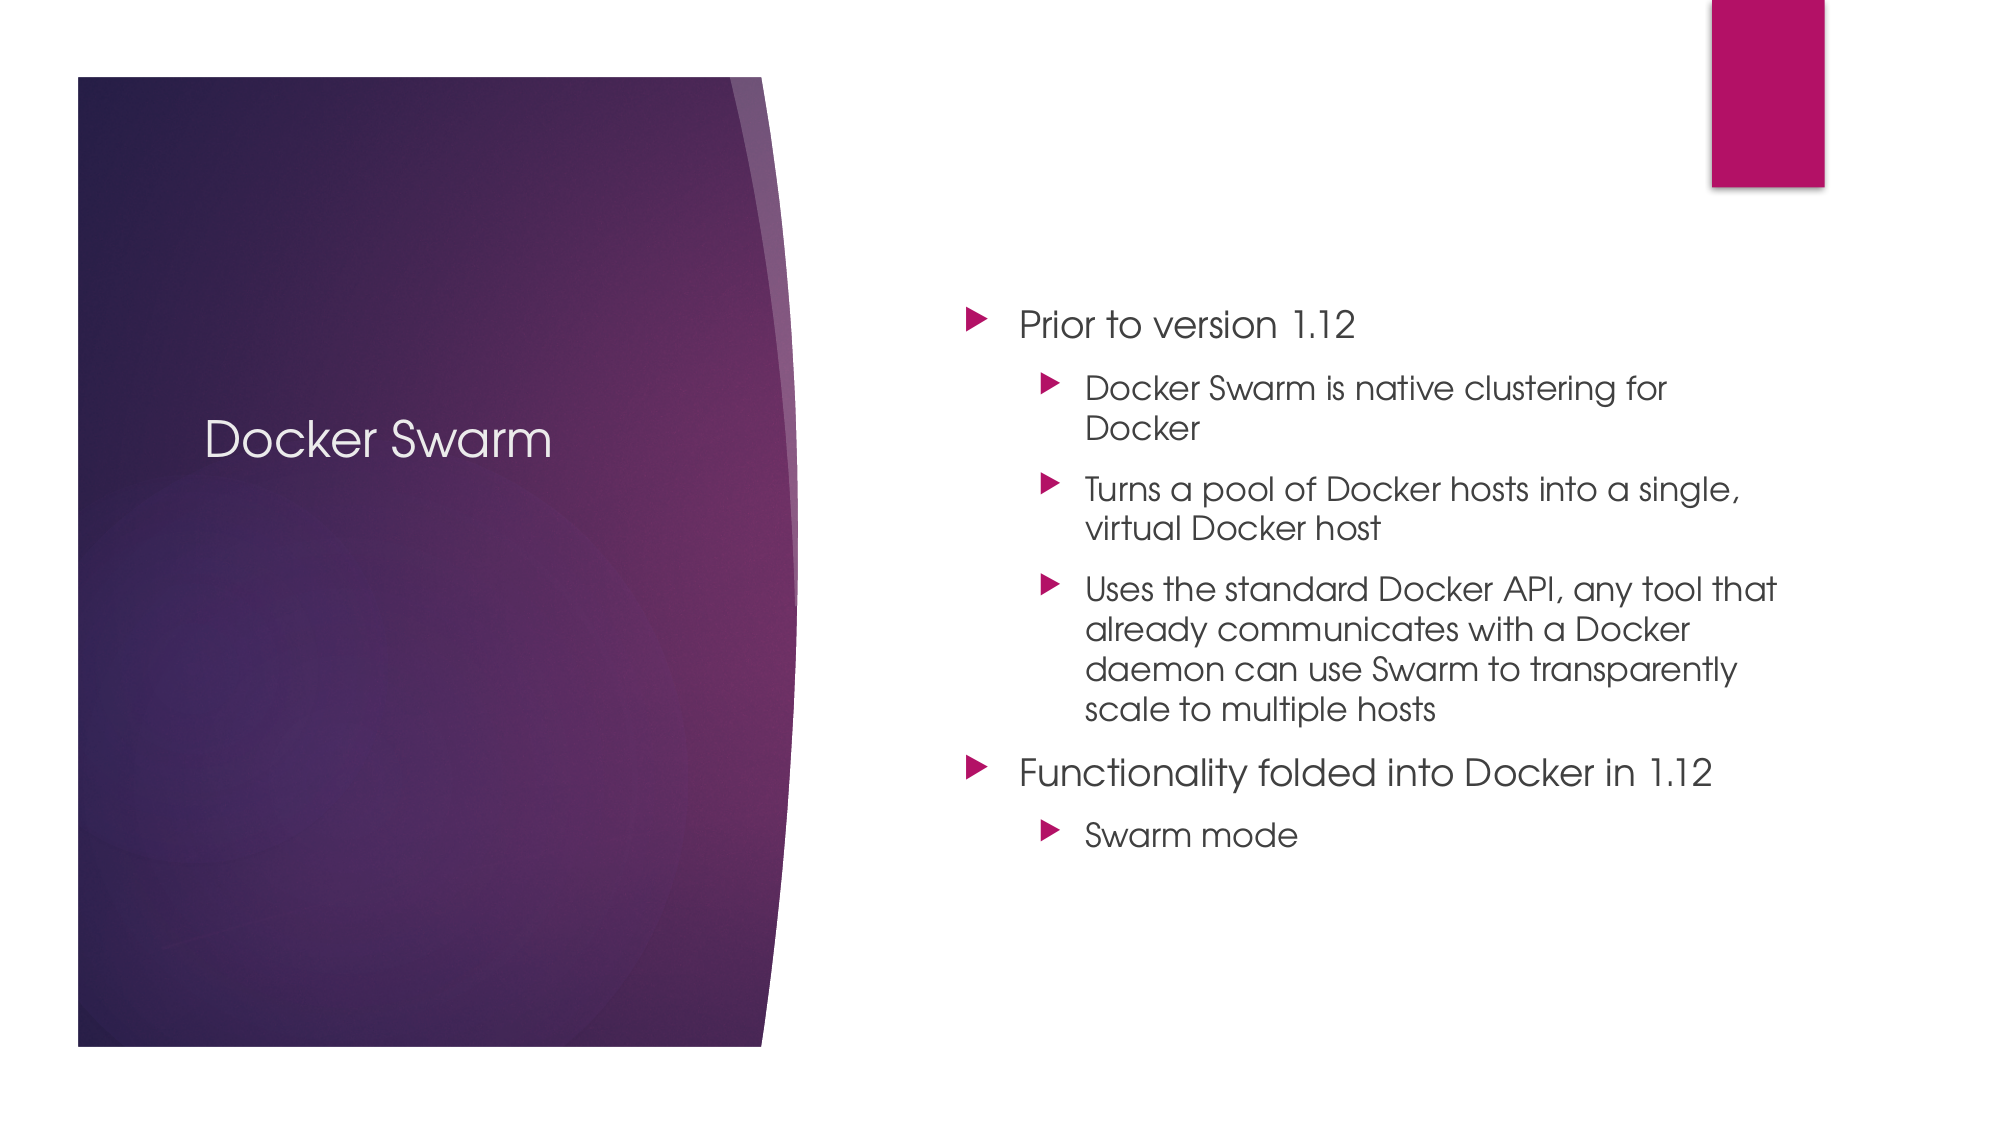

# Docker Swarm
Prior to version 1.12
Docker Swarm is native clustering for Docker
Turns a pool of Docker hosts into a single, virtual Docker host
Uses the standard Docker API, any tool that already communicates with a Docker daemon can use Swarm to transparently scale to multiple hosts
Functionality folded into Docker in 1.12
Swarm mode